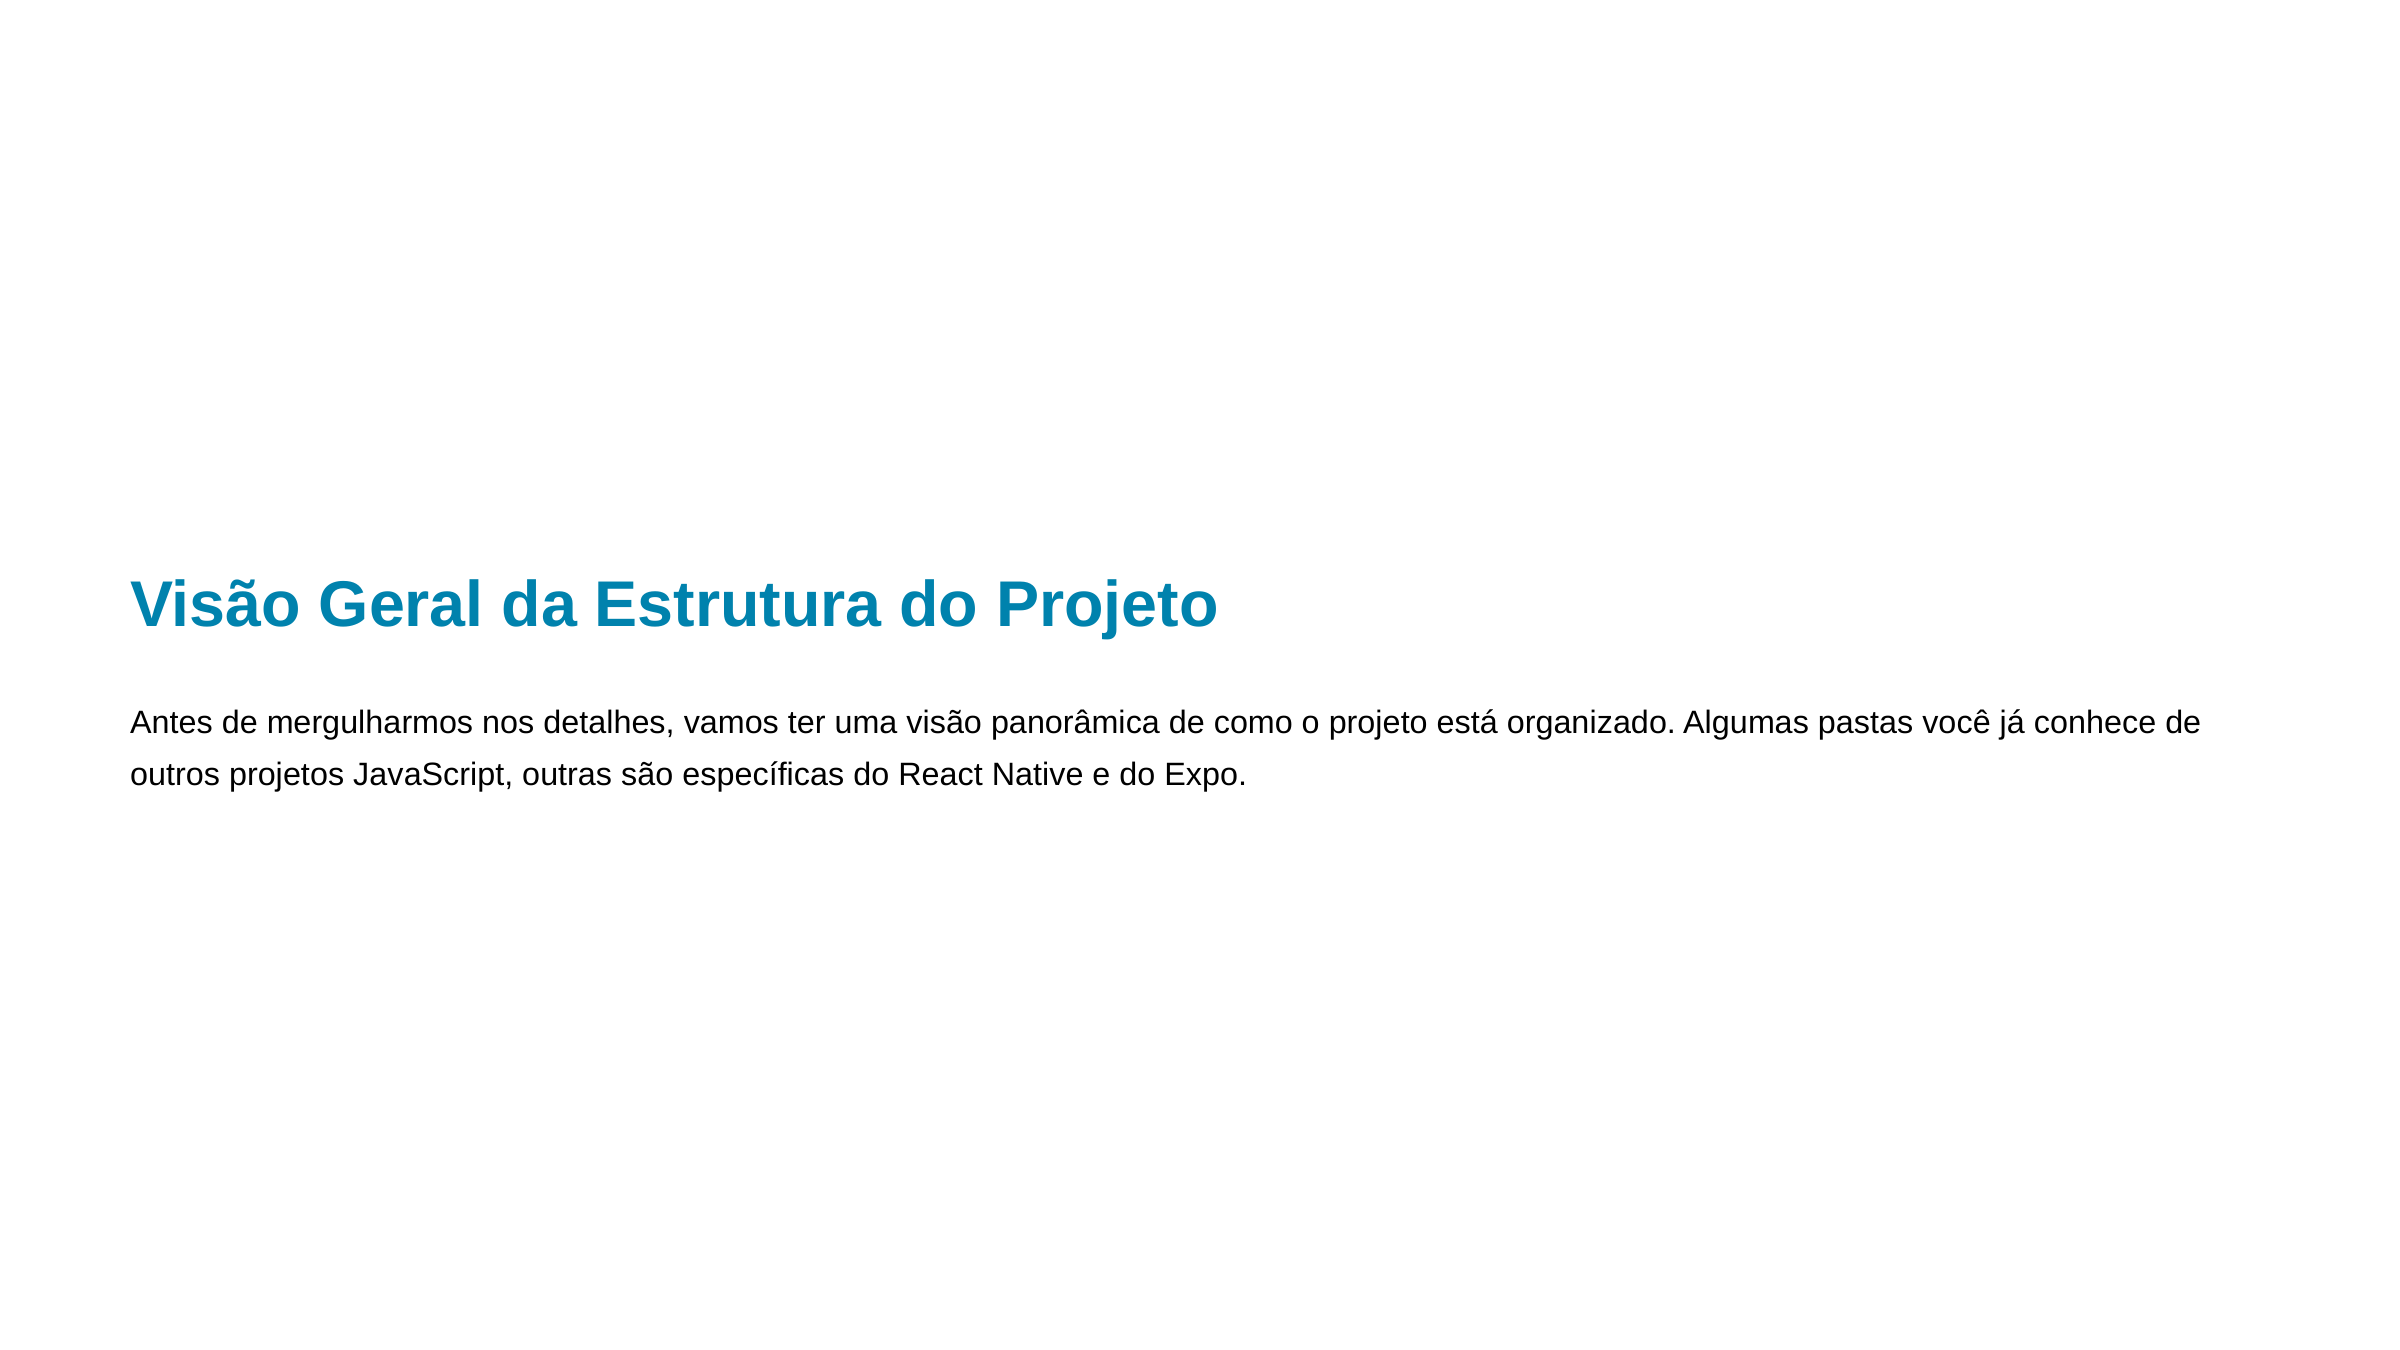

Visão Geral da Estrutura do Projeto
Antes de mergulharmos nos detalhes, vamos ter uma visão panorâmica de como o projeto está organizado. Algumas pastas você já conhece de outros projetos JavaScript, outras são específicas do React Native e do Expo.